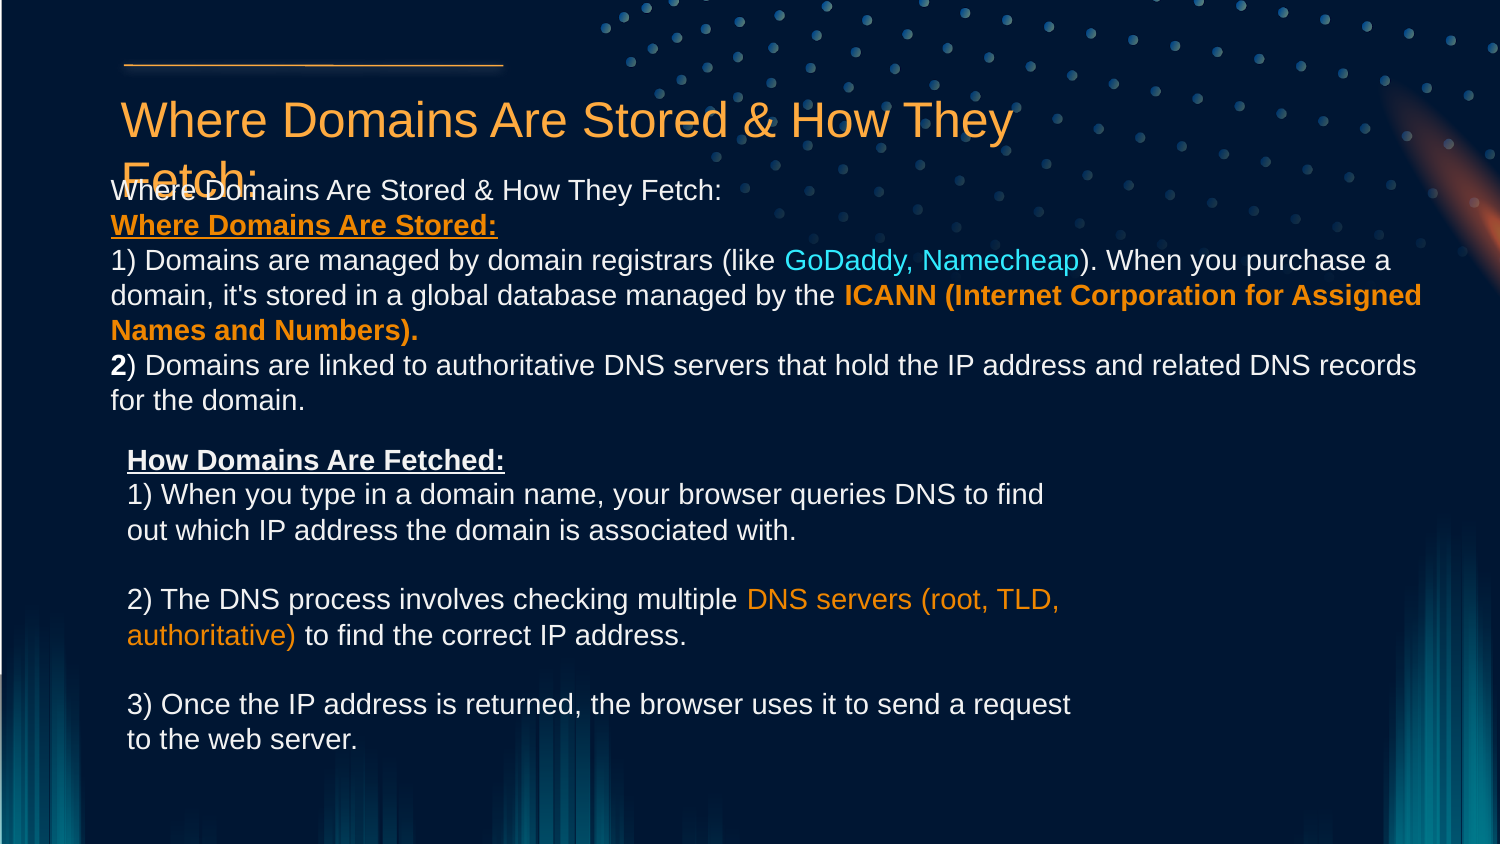

Where Domains Are Stored & How They Fetch:
Where Domains Are Stored & How They Fetch:
Where Domains Are Stored:
1) Domains are managed by domain registrars (like GoDaddy, Namecheap). When you purchase a domain, it's stored in a global database managed by the ICANN (Internet Corporation for Assigned Names and Numbers).
2) Domains are linked to authoritative DNS servers that hold the IP address and related DNS records for the domain.

How Domains Are Fetched:
1) When you type in a domain name, your browser queries DNS to find out which IP address the domain is associated with.

2) The DNS process involves checking multiple DNS servers (root, TLD, authoritative) to find the correct IP address.

3) Once the IP address is returned, the browser uses it to send a request to the web server.